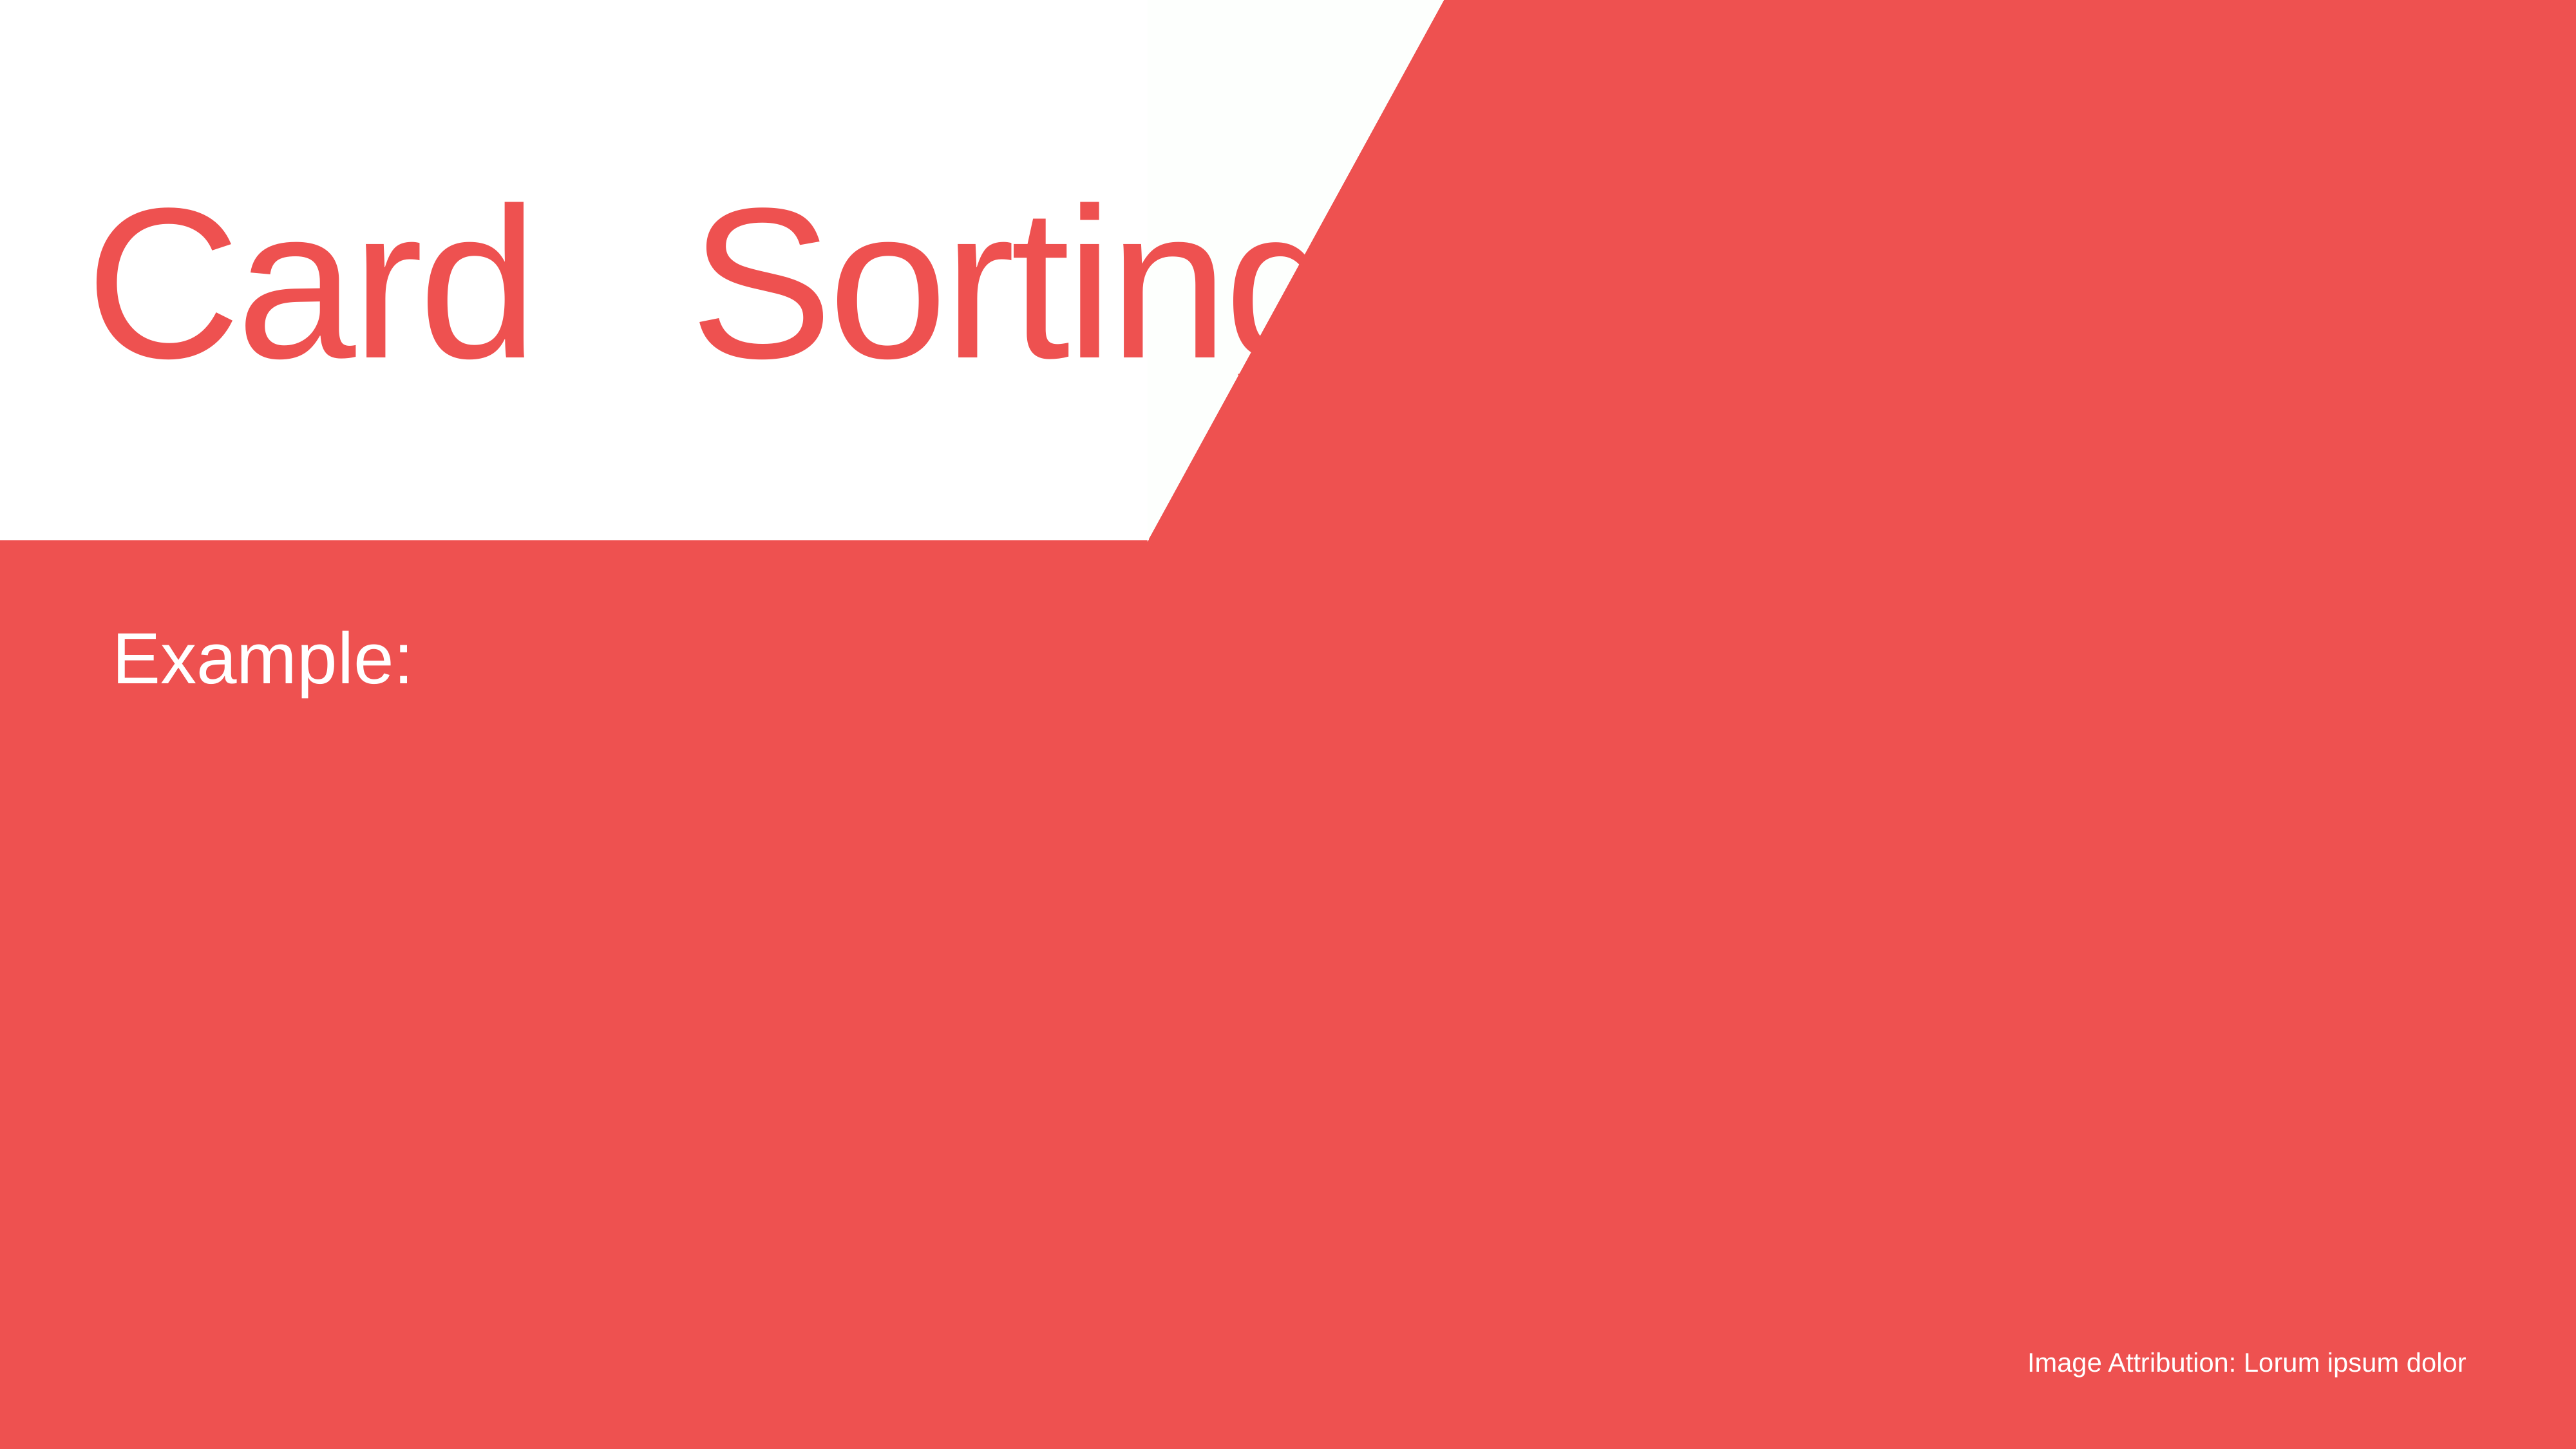

Card 	Sorting

Image Attribution: Lorum ipsum dolor
Example: